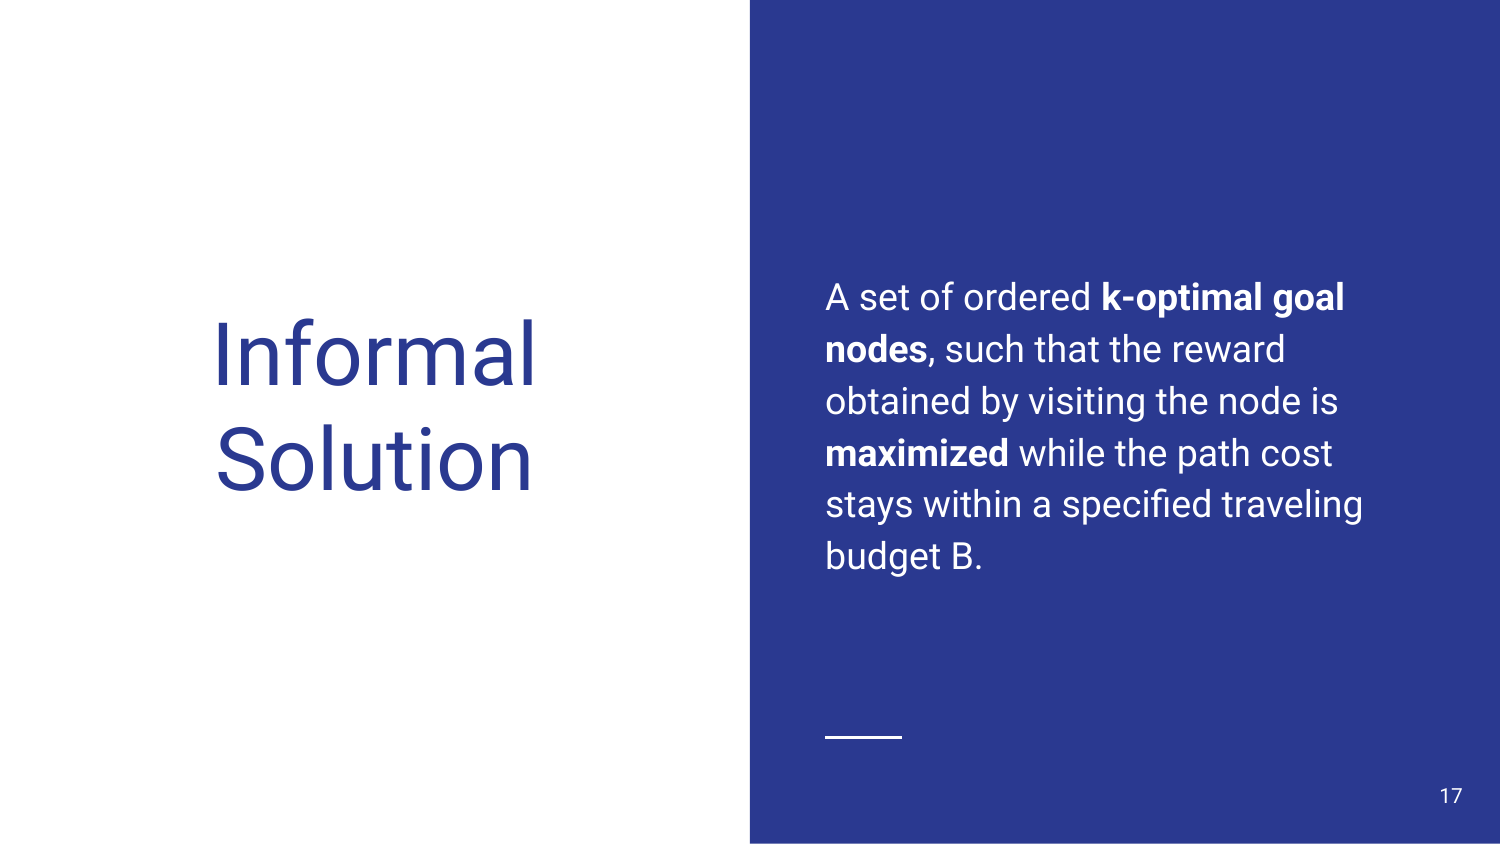

A set of ordered k-optimal goal nodes, such that the reward obtained by visiting the node is maximized while the path cost stays within a specified traveling budget B.
# Informal Solution
17